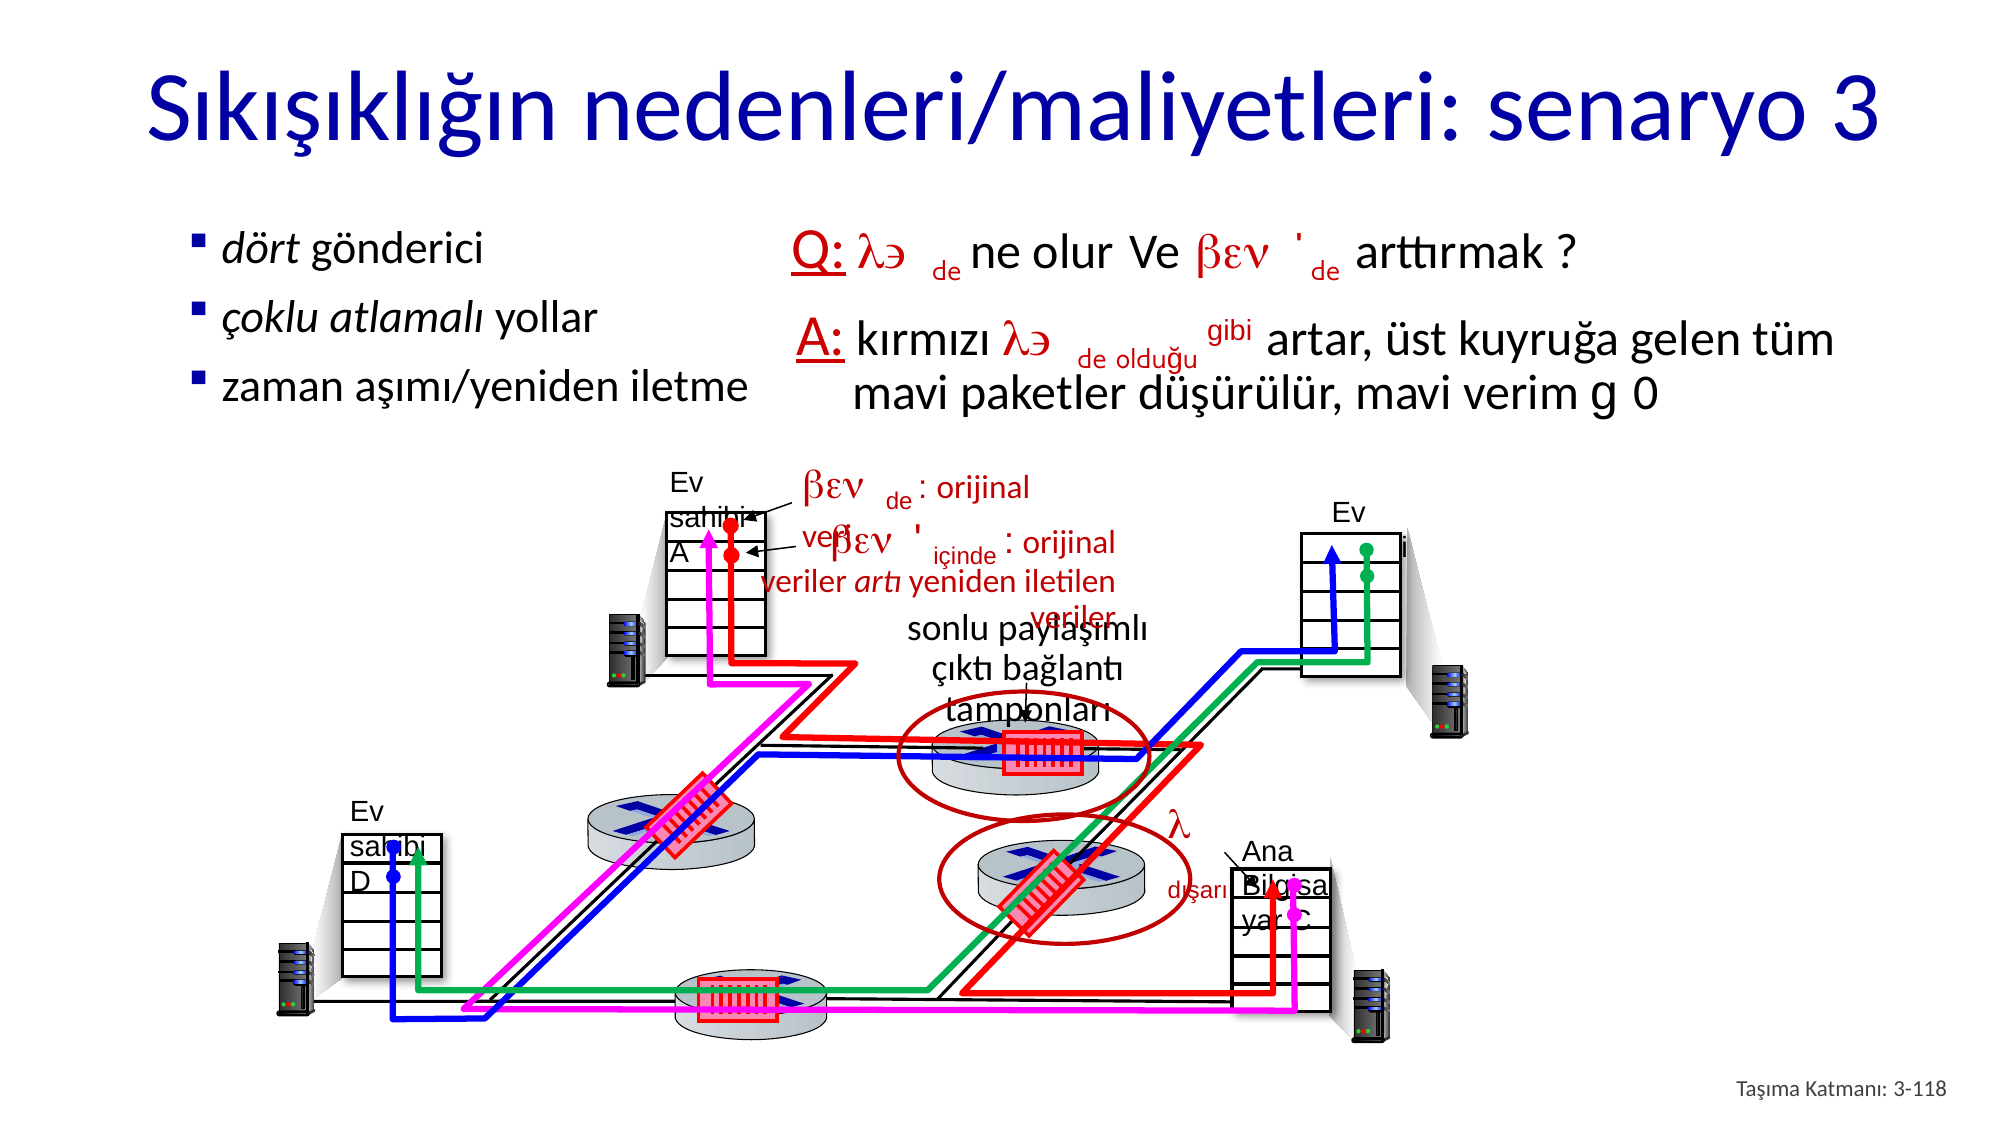

# Sıkışıklığın nedenleri/maliyetleri: senaryo 3
Q: λ∋ de ne olur Ve βεν ' de arttırmak ?
dört gönderici
çoklu atlamalı yollar
zaman aşımı/yeniden iletme

A: kırmızı λ∋ de olduğu gibi artar, üst kuyruğa gelen tüm mavi paketler düşürülür, mavi verim g 0
βεν de : orijinal veri

Ev sahibi A
Ev sahibi B
βεν ' içinde : orijinal veriler artı yeniden iletilen veriler

sonlu paylaşımlı çıktı bağlantı tamponları

Ev sahibi D
λ dışarı

Ana Bilgisayar C

Taşıma Katmanı: 3-118